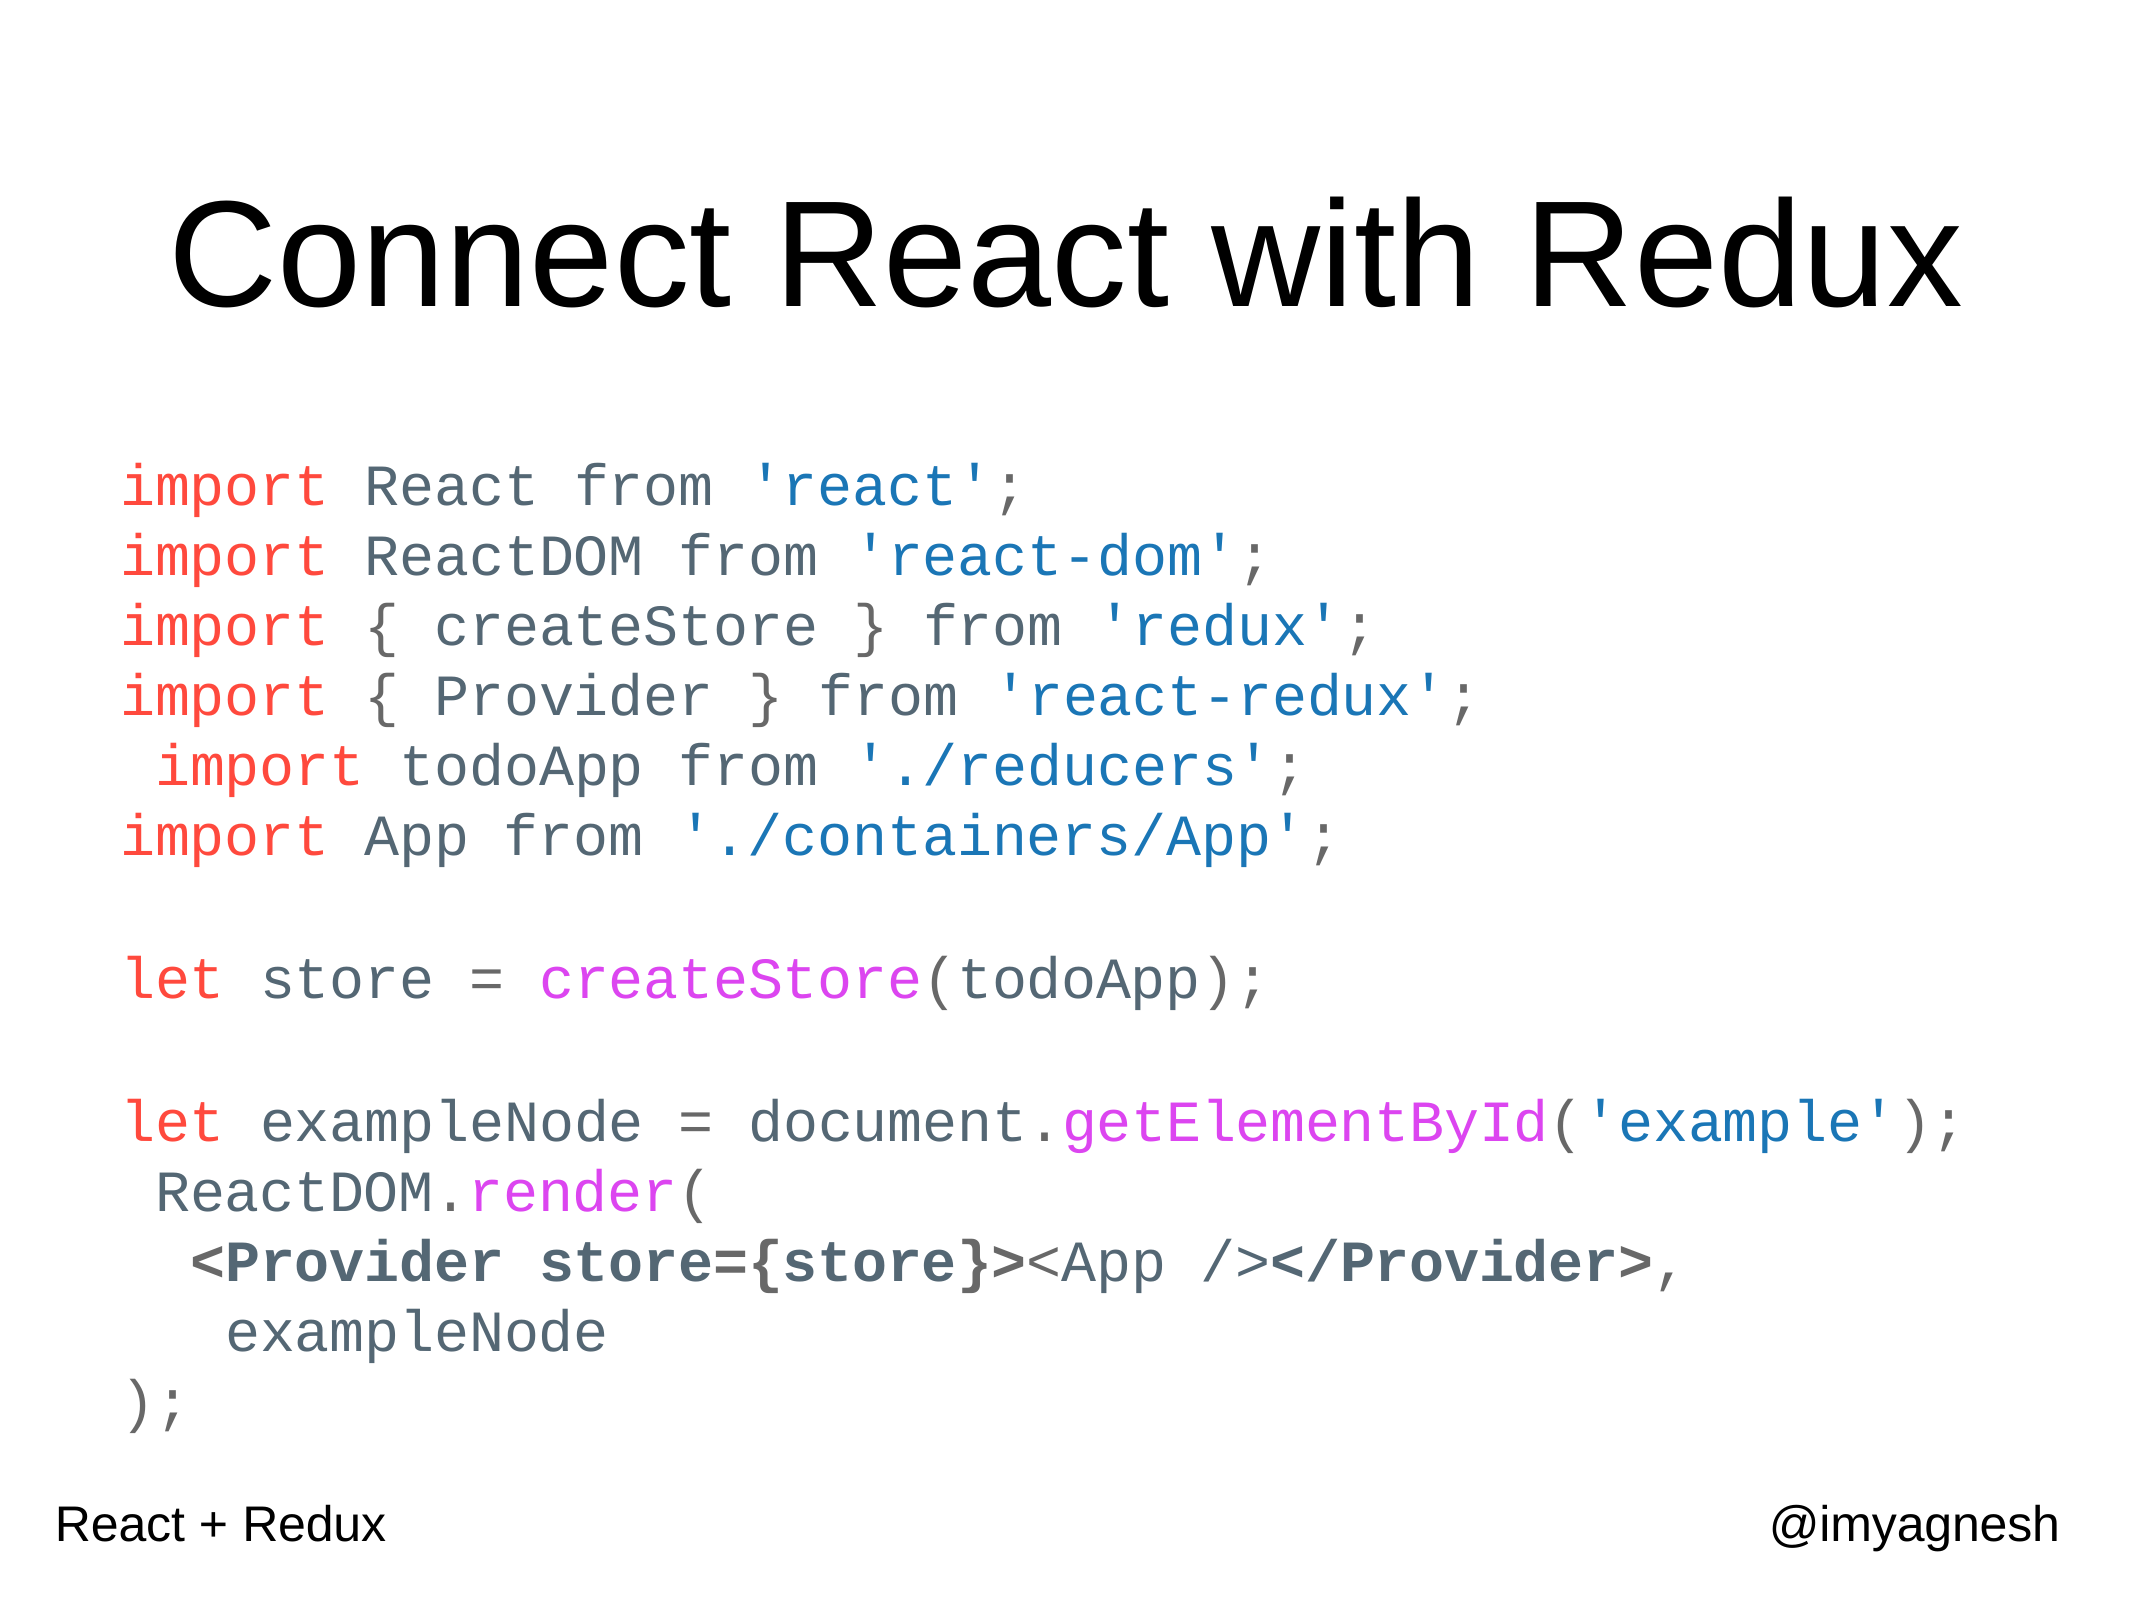

# Connect React with Redux
import React from 'react';  import ReactDOM from 'react-dom';
import { createStore } from 'redux';  import { Provider } from 'react-redux';  import todoApp from './reducers';  import App from './containers/App';

let store = createStore(todoApp);

let exampleNode = document.getElementById('example');  ReactDOM.render(
<Provider store={store}><App /></Provider>,  exampleNode
);
React + Redux
@imyagnesh